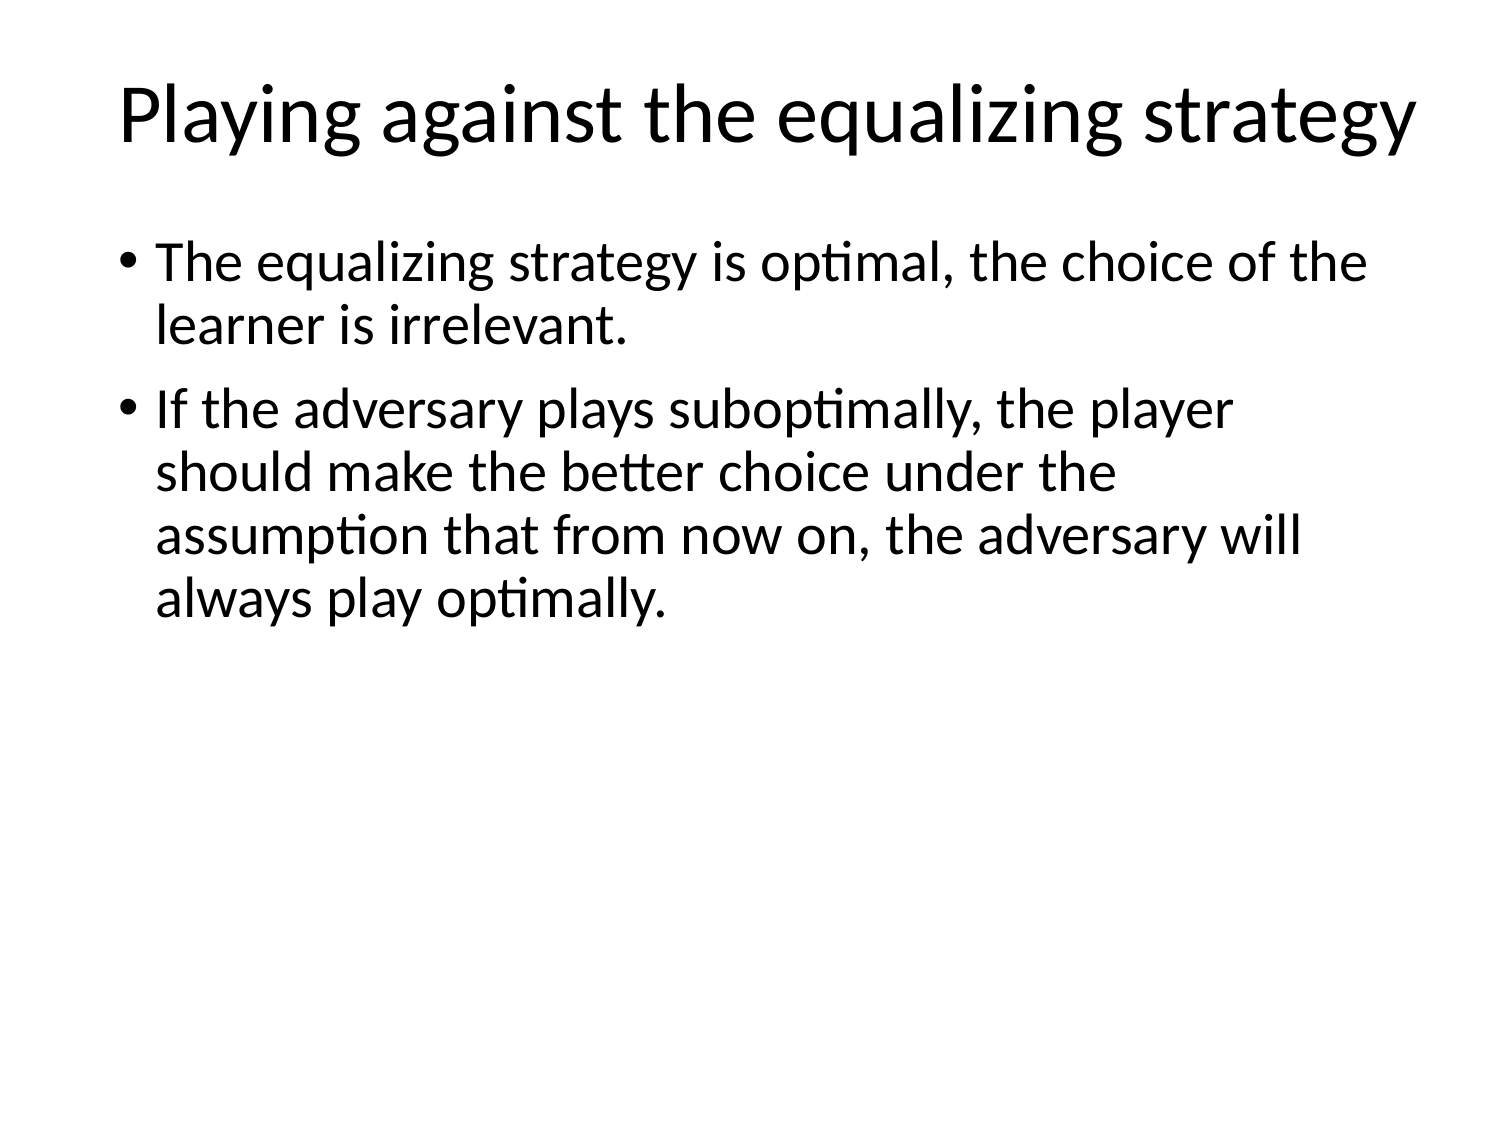

# Playing against the equalizing strategy
The equalizing strategy is optimal, the choice of the learner is irrelevant.
If the adversary plays suboptimally, the player should make the better choice under the assumption that from now on, the adversary will always play optimally.